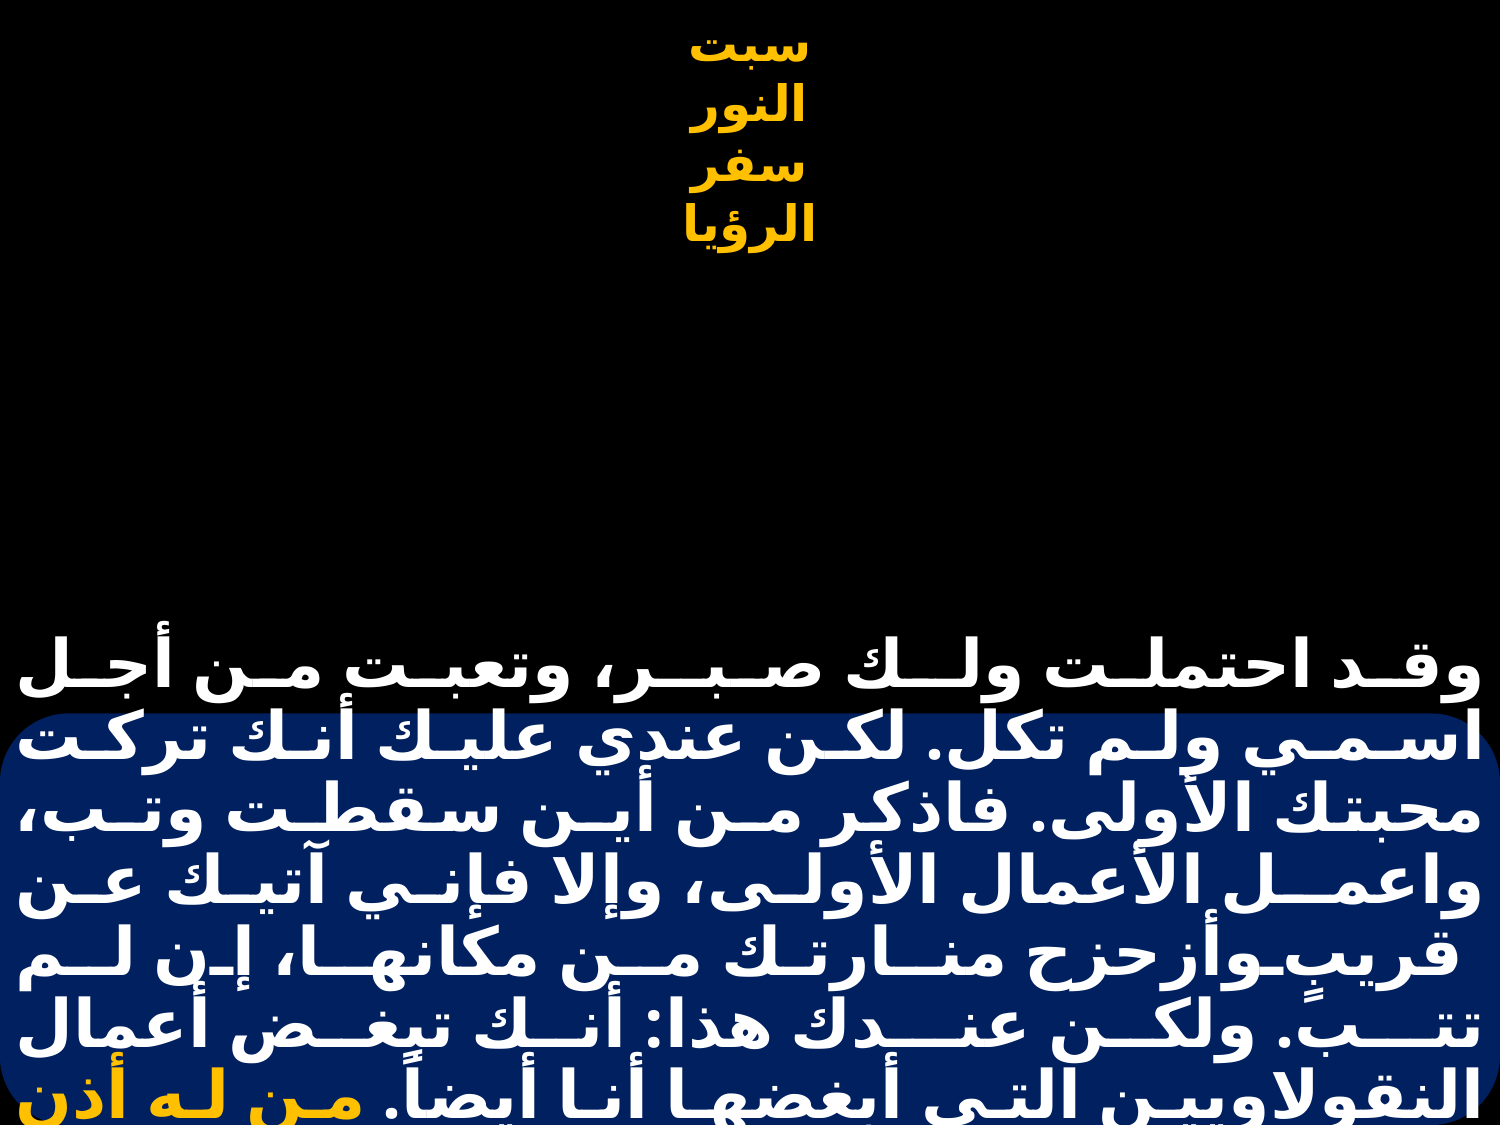

# وقد احتملت ولـك صبــر، وتعبت من أجل اسمـي ولم تكل. لكن عندي عليك أنك تركت محبتك الأولى. فاذكر مـن أيـن سقطـت وتـب، واعمـل الأعمال الأولى، وإلا فإني آتيك عن قريبٍ وأزحزح منـارتـك مـن مكانهـا، إن لـم تتـب. ولكن عنـدك هذا: أنك تبغض أعمال النقولاويين التي أبغضها أنا أيضاً. من له أذن فليسمع ما يقوله الـروح للكنائـس .